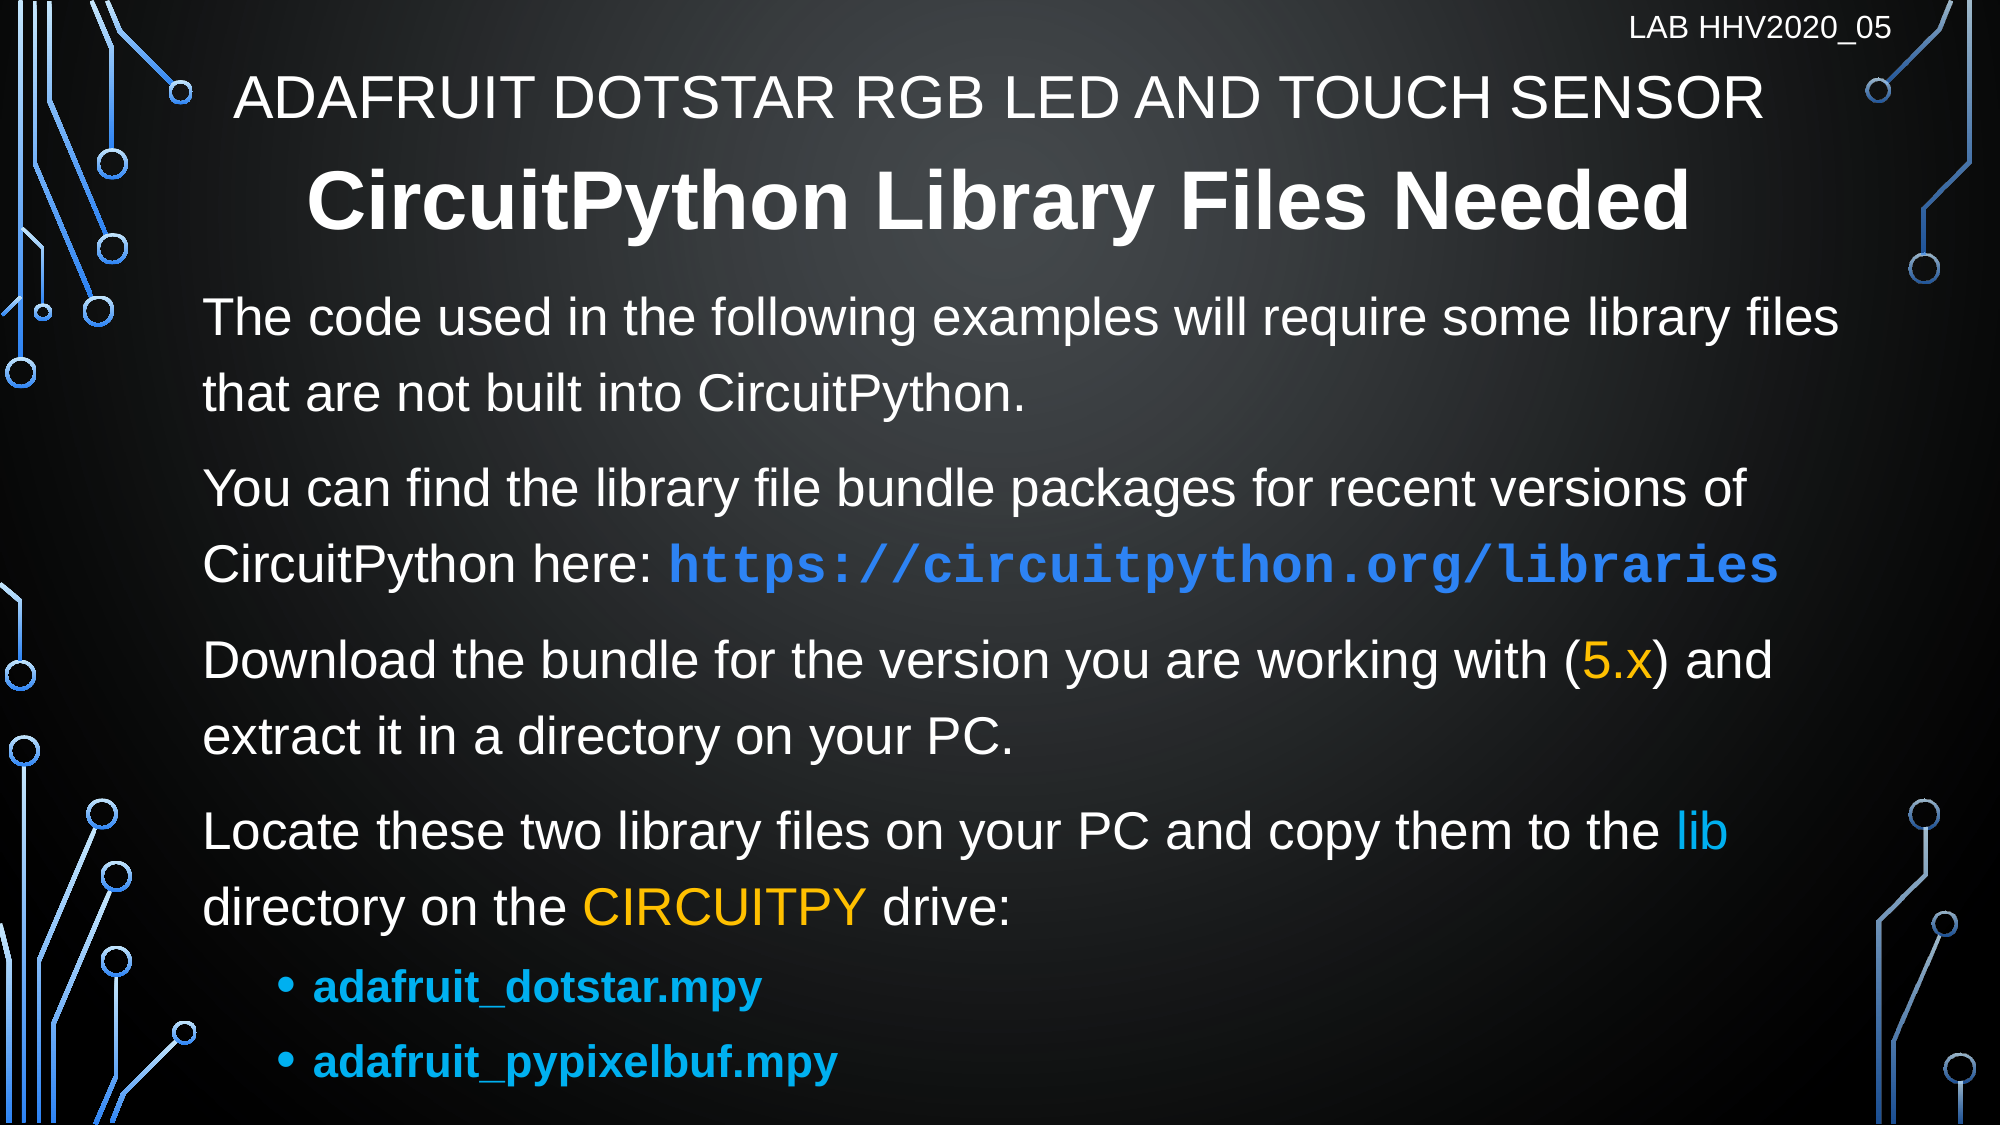

LAB HHV2020_05
Adafruit DotStar RGB LED and Touch Sensor
# CircuitPython Library Files Needed
The code used in the following examples will require some library files that are not built into CircuitPython.
You can find the library file bundle packages for recent versions of CircuitPython here: https://circuitpython.org/libraries
Download the bundle for the version you are working with (5.x) and extract it in a directory on your PC.
Locate these two library files on your PC and copy them to the lib directory on the CIRCUITPY drive:
adafruit_dotstar.mpy
adafruit_pypixelbuf.mpy